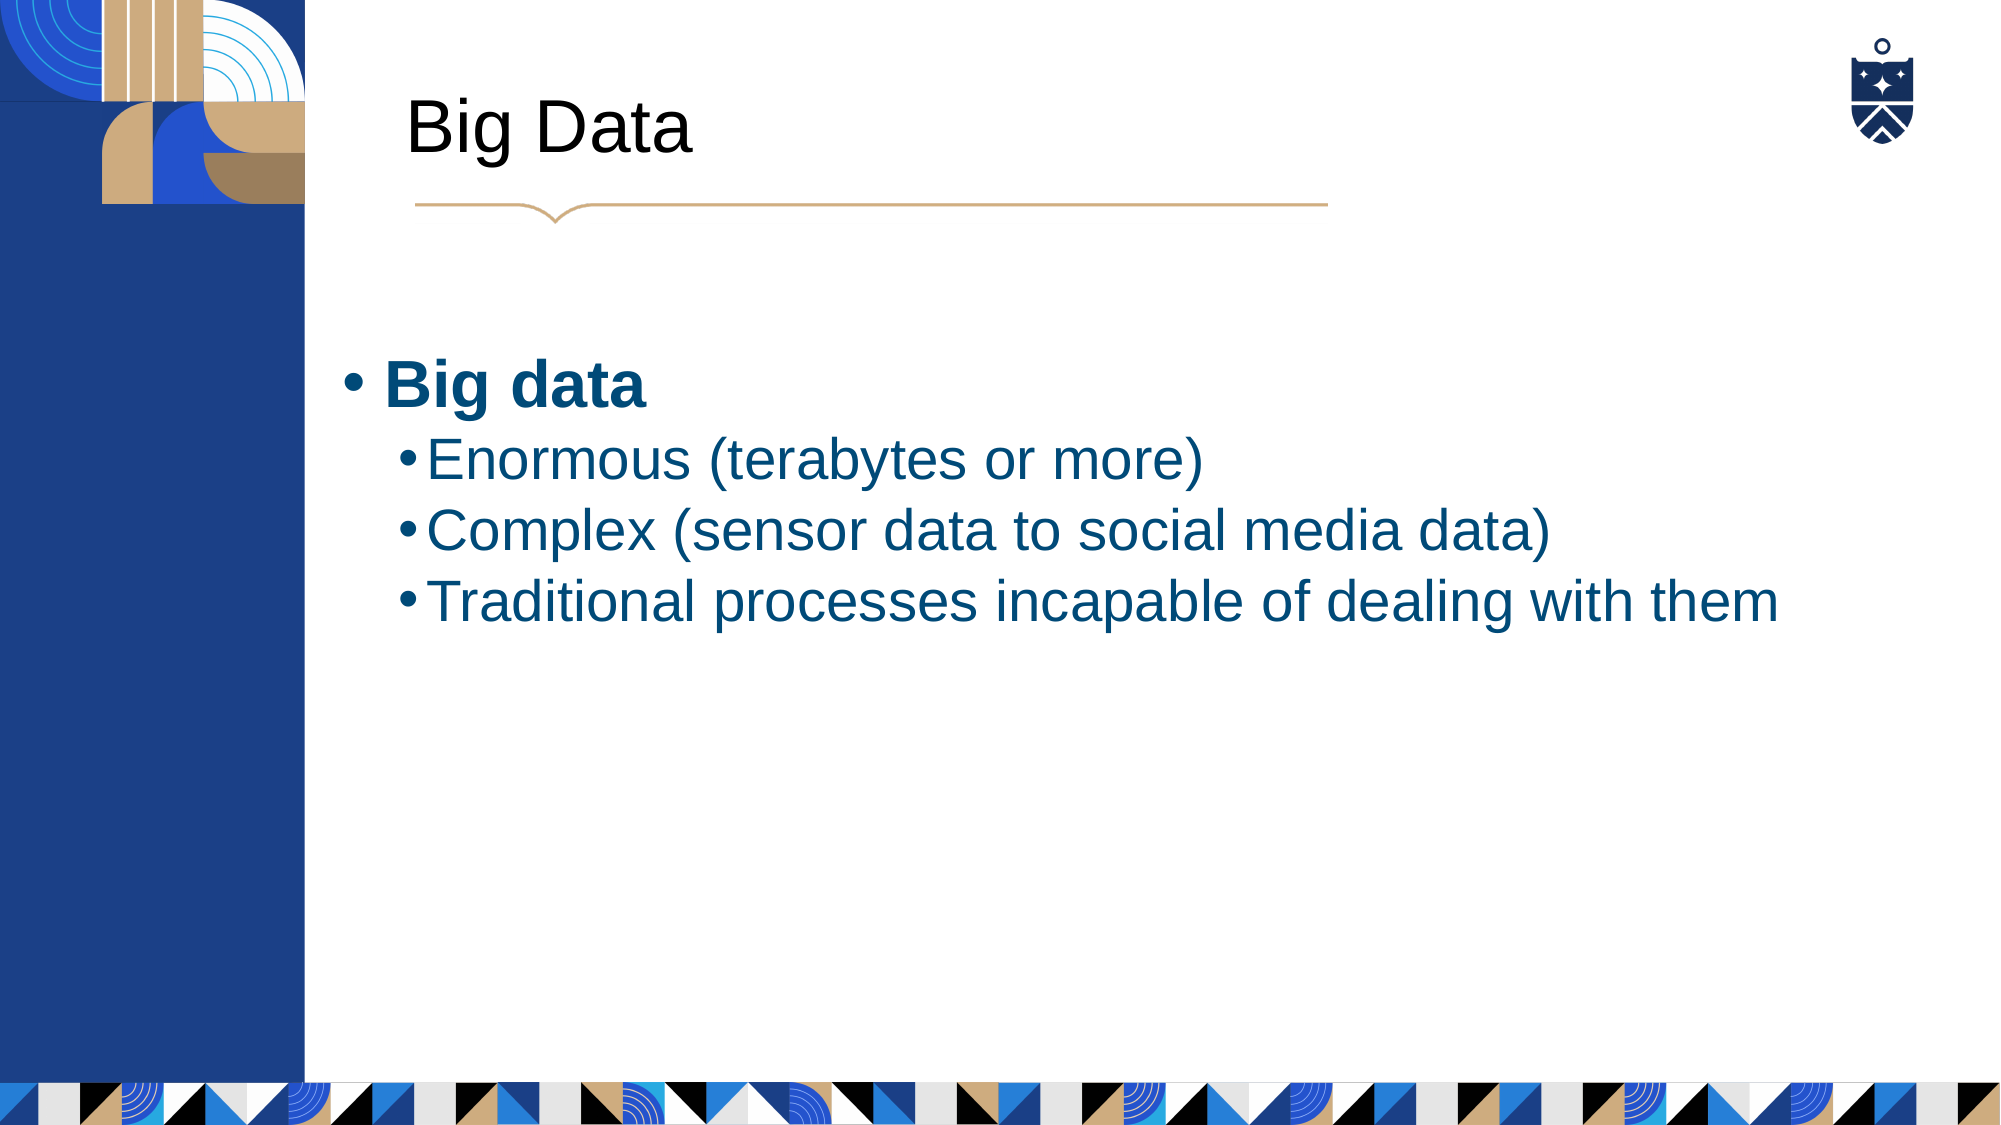

Big Data
Big data
Enormous (terabytes or more)
Complex (sensor data to social media data)
Traditional processes incapable of dealing with them